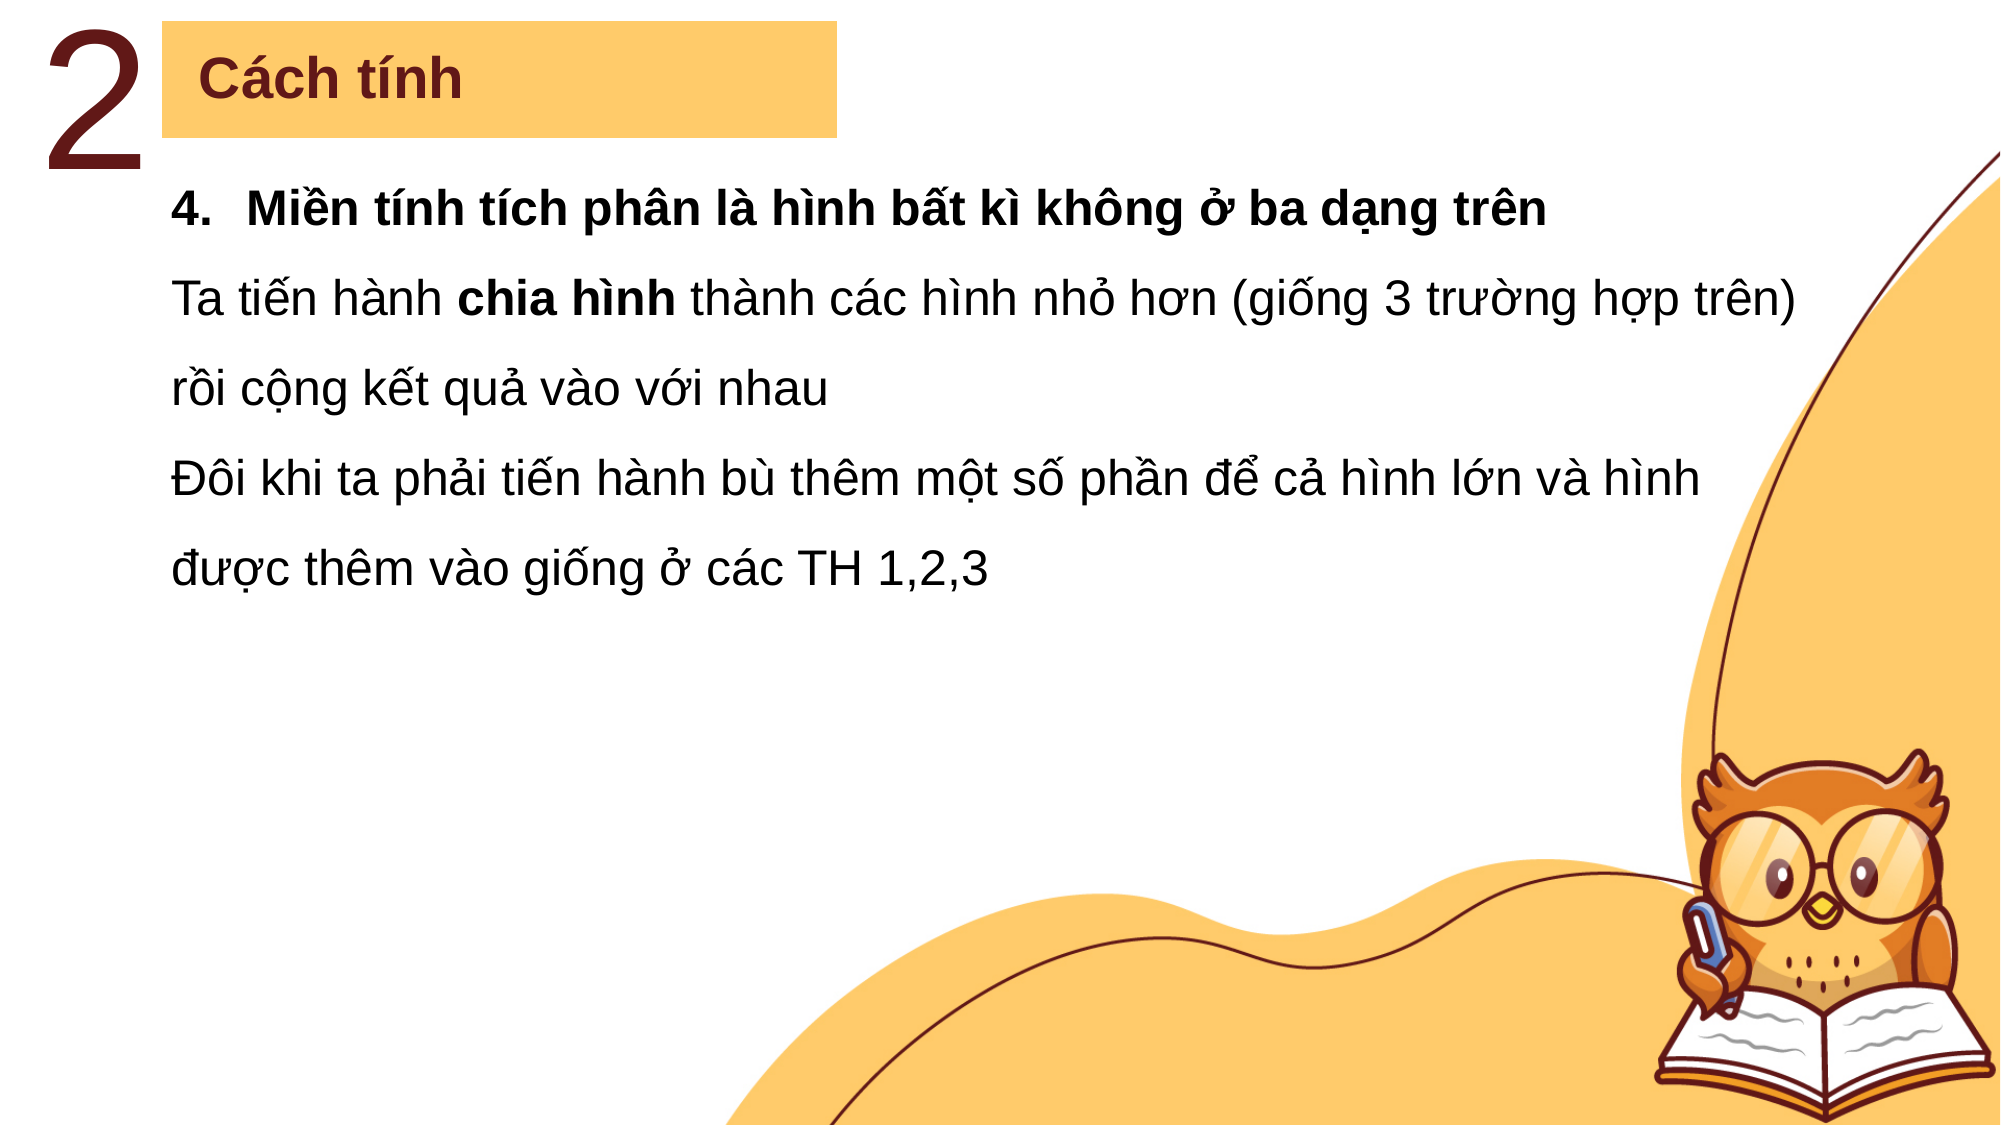

2

Cách tính

Miền tính tích phân là hình bất kì không ở ba dạng trên
Ta tiến hành chia hình thành các hình nhỏ hơn (giống 3 trường hợp trên) rồi cộng kết quả vào với nhau
Đôi khi ta phải tiến hành bù thêm một số phần để cả hình lớn và hình được thêm vào giống ở các TH 1,2,3